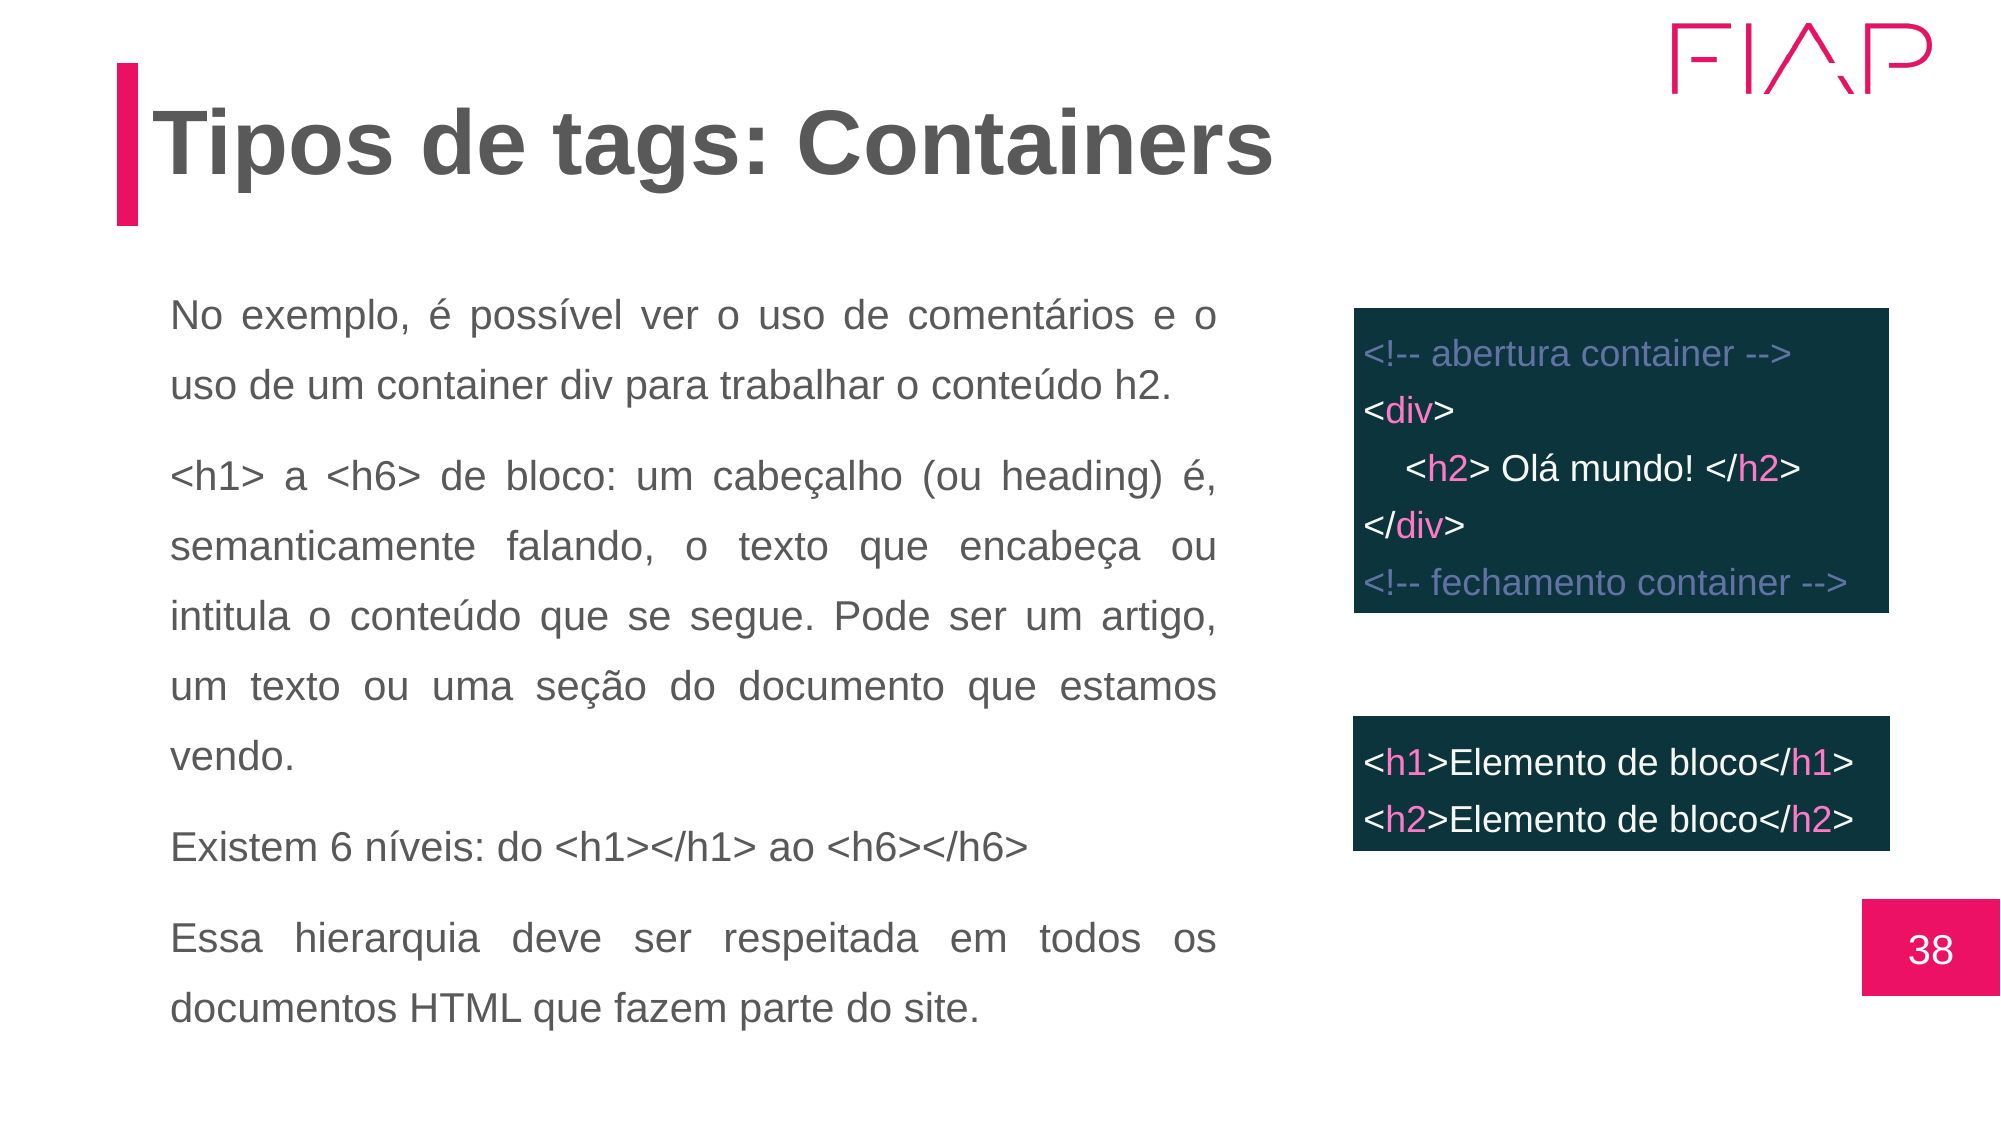

# Tipos de tags: Containers
No exemplo, é possível ver o uso de comentários e o uso de um container div para trabalhar o conteúdo h2.
<h1> a <h6> de bloco: um cabeçalho (ou heading) é, semanticamente falando, o texto que encabeça ou intitula o conteúdo que se segue. Pode ser um artigo, um texto ou uma seção do documento que estamos vendo.
Existem 6 níveis: do <h1></h1> ao <h6></h6>
Essa hierarquia deve ser respeitada em todos os documentos HTML que fazem parte do site.
| <!-- abertura container --> <div> <h2> Olá mundo! </h2> </div> <!-- fechamento container --> |
| --- |
| <h1>Elemento de bloco</h1> <h2>Elemento de bloco</h2> |
| --- |
38